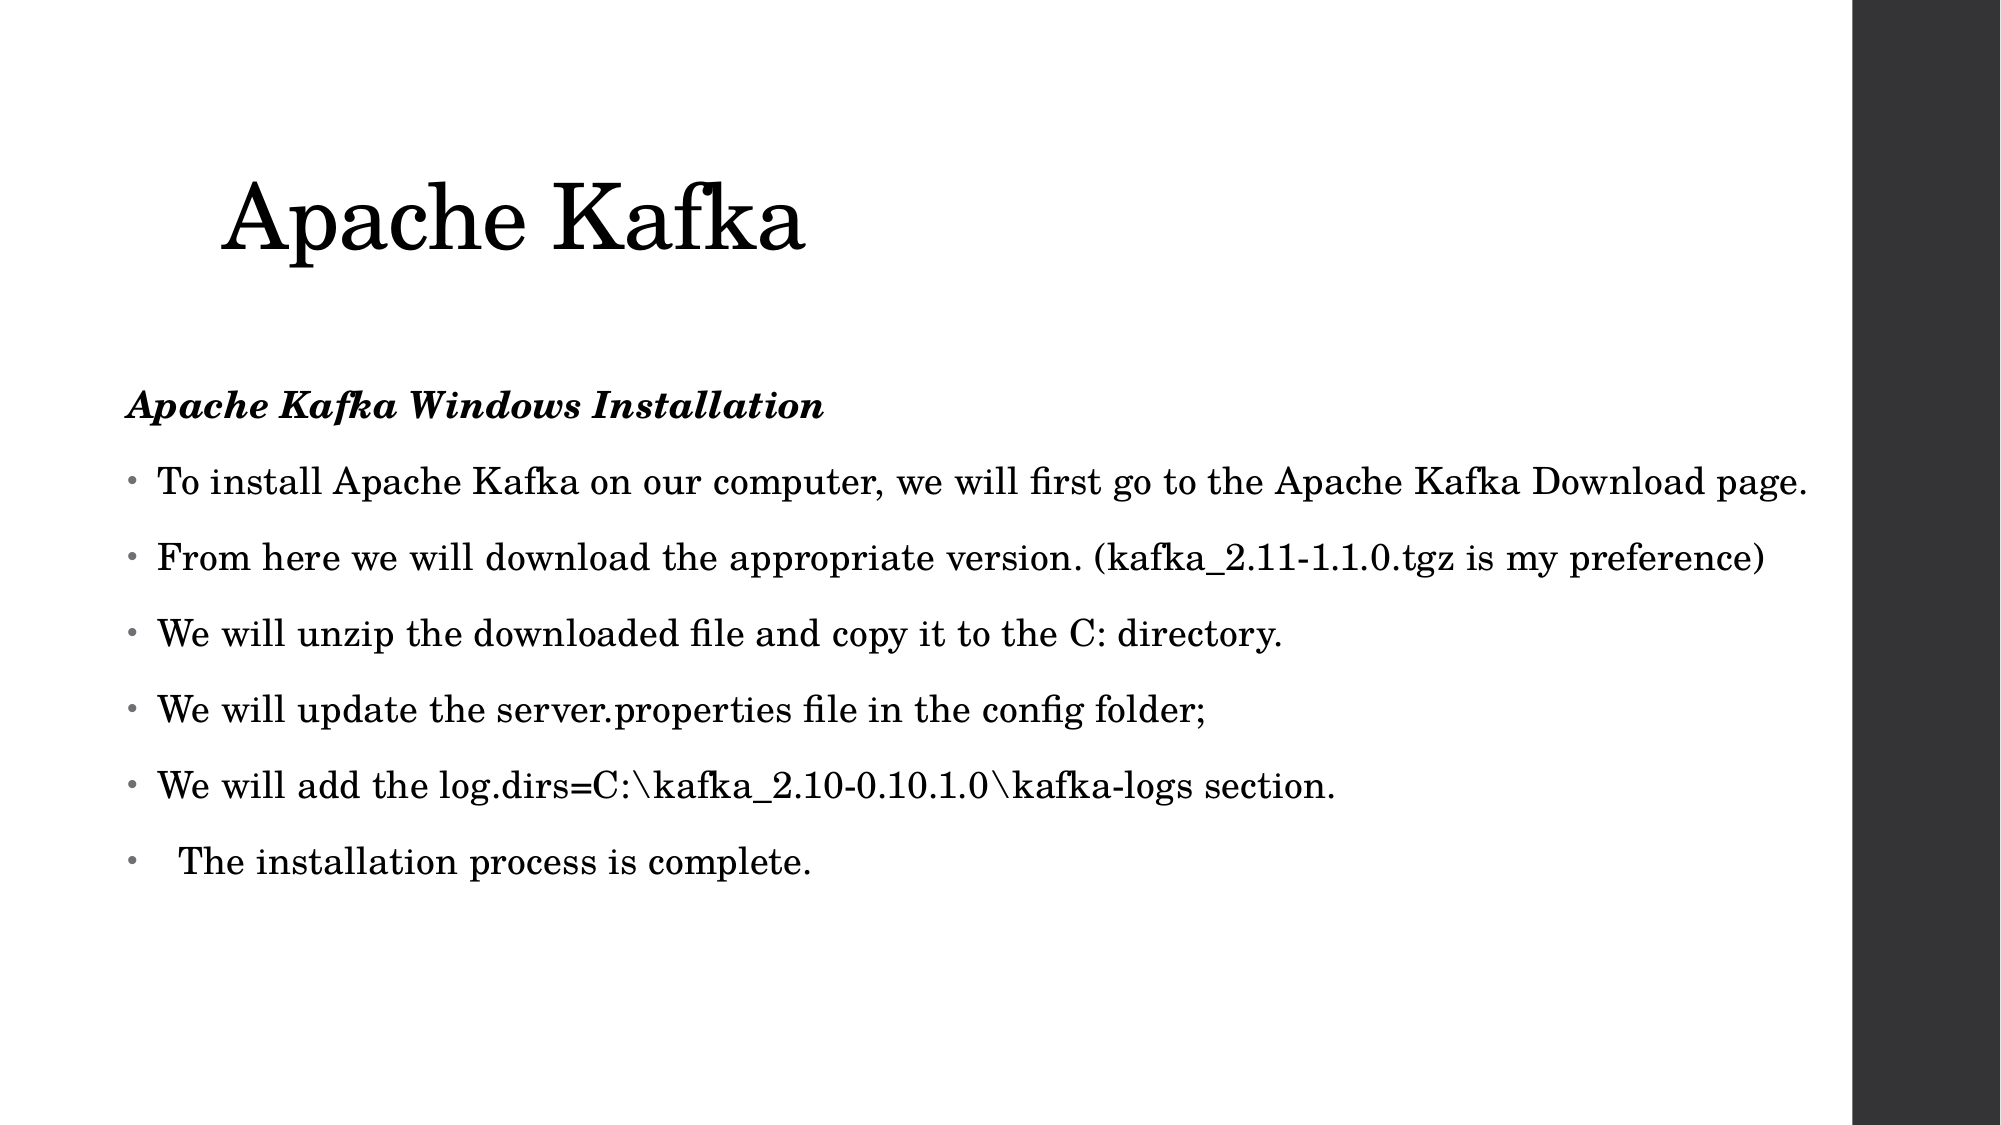

# Apache Kafka
Apache Kafka Windows Installation
To install Apache Kafka on our computer, we will first go to the Apache Kafka Download page.
From here we will download the appropriate version. (kafka_2.11-1.1.0.tgz is my preference)
We will unzip the downloaded file and copy it to the C: directory.
We will update the server.properties file in the config folder;
We will add the log.dirs=C:\kafka_2.10-0.10.1.0\kafka-logs section.
  The installation process is complete.